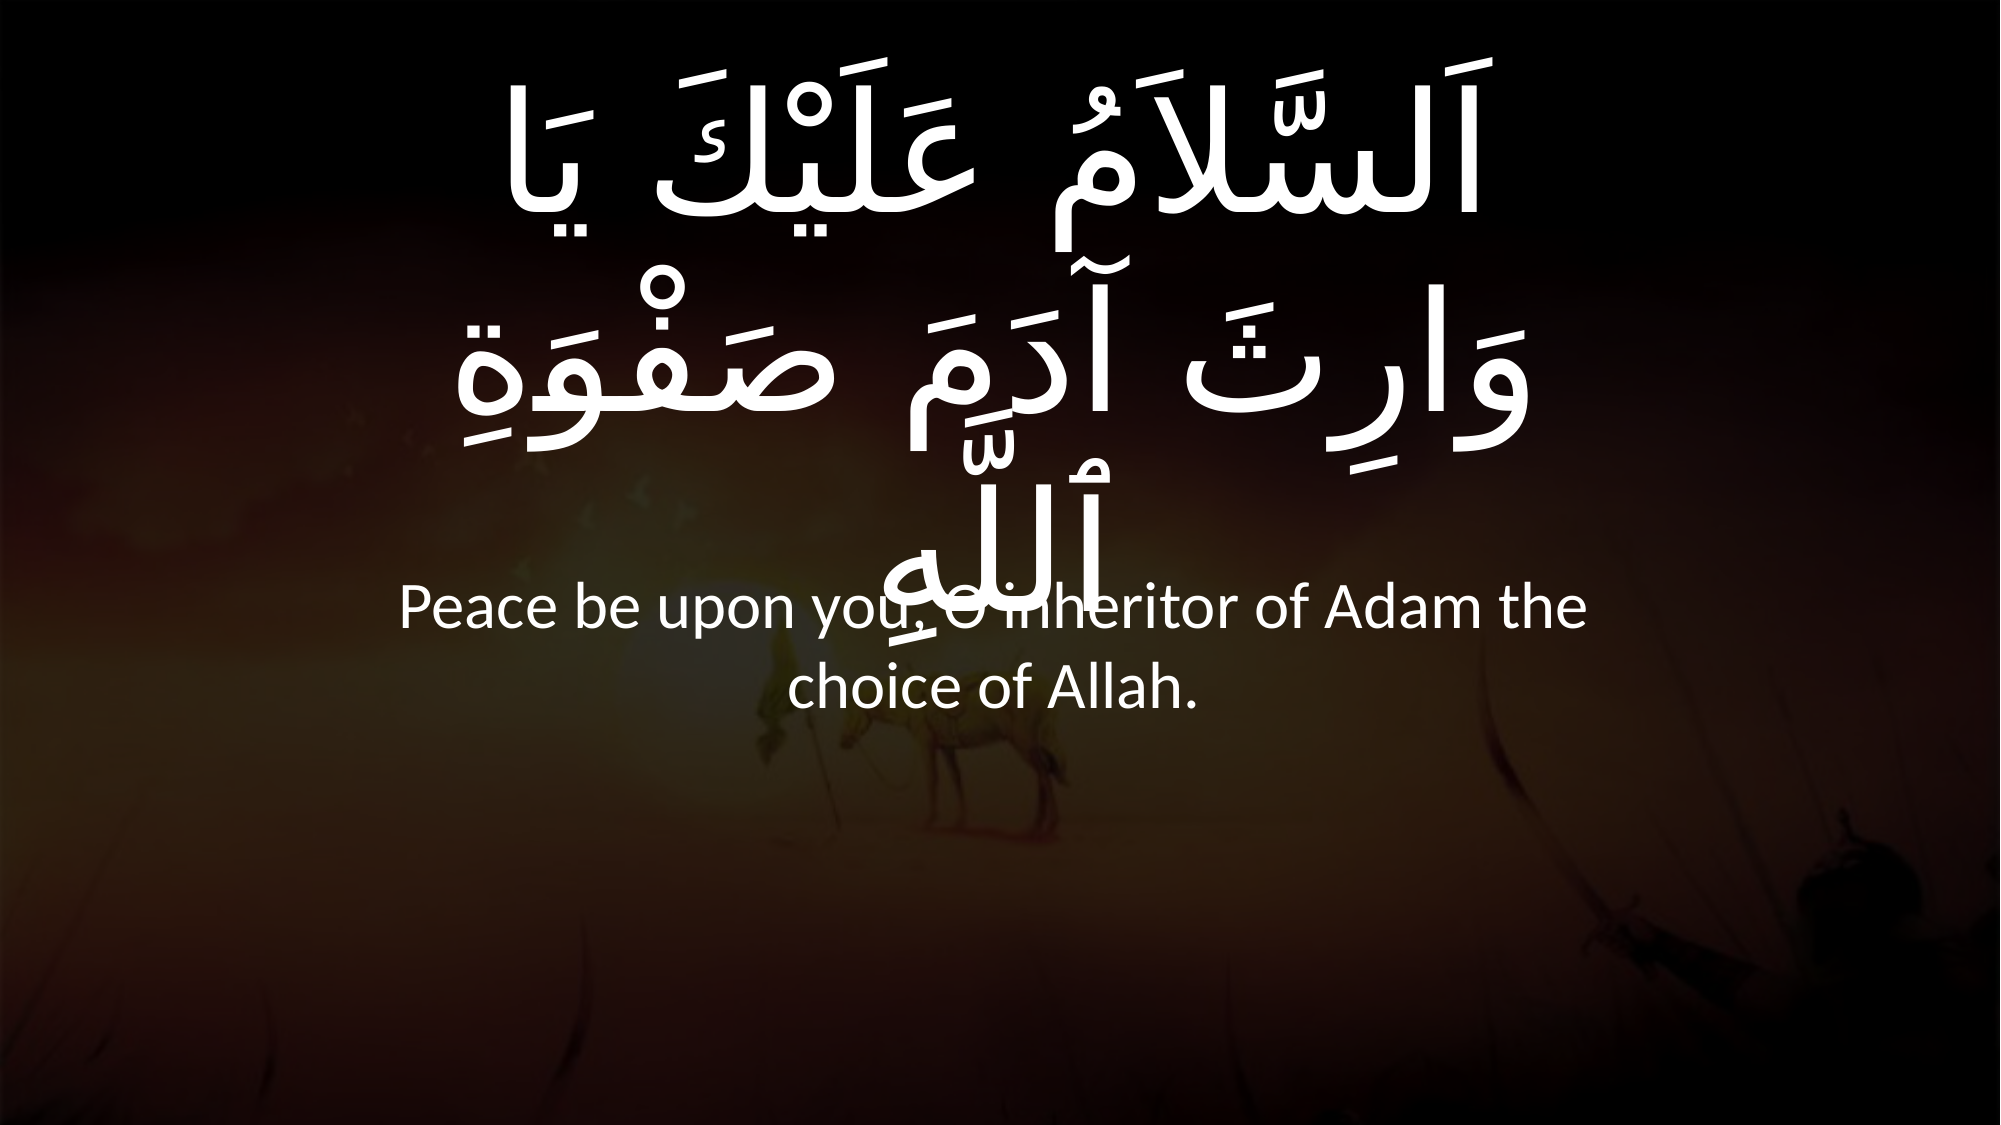

# اَلسَّلاَمُ عَلَيْكَ يَا وَارِثَ آدَمَ صَفْوَةِ ٱللَّهِ
Peace be upon you, O inheritor of Adam the choice of Allah.